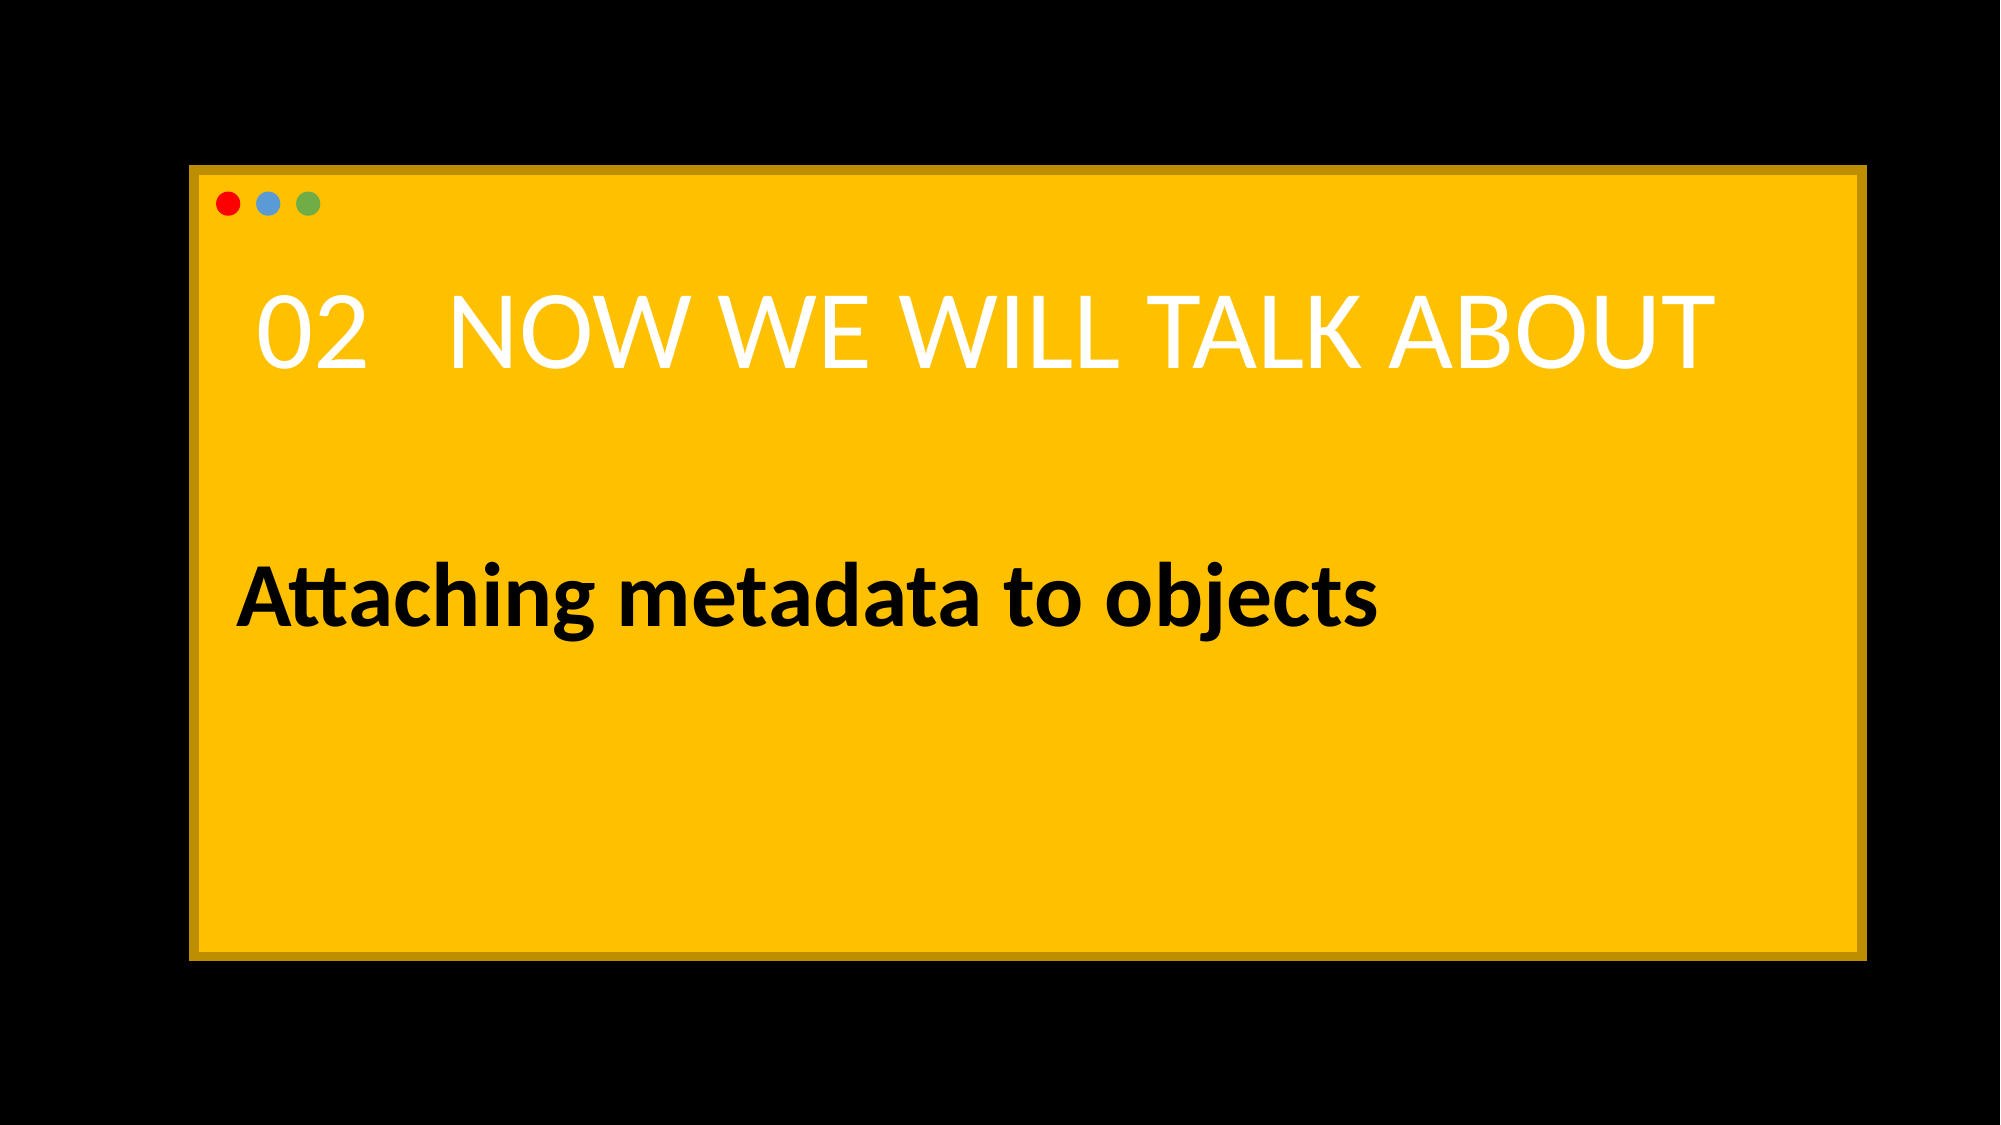

02   NOW WE WILL TALK ABOUT
Attaching metadata to objects